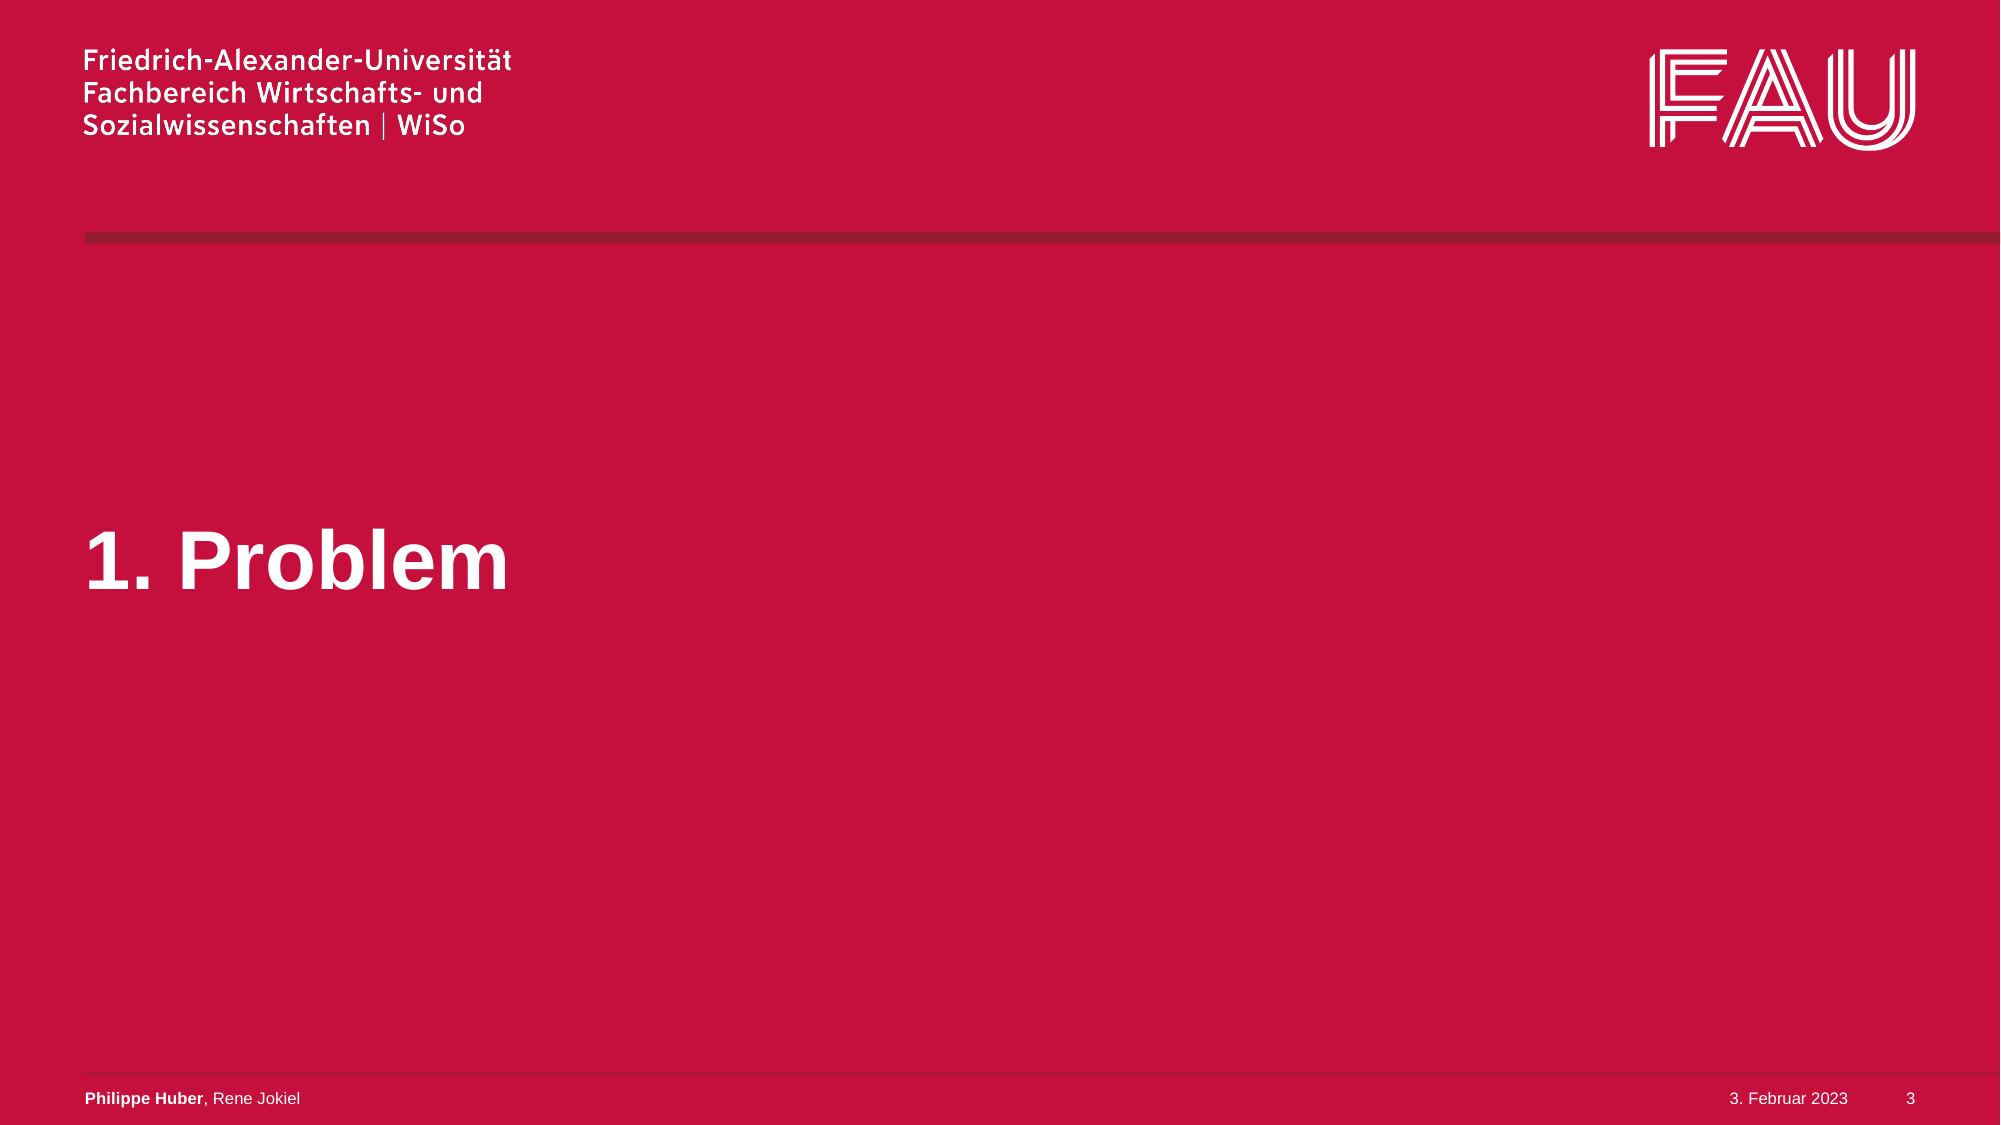

# 1. Problem
Philippe Huber, Rene Jokiel
3. Februar 2023
3